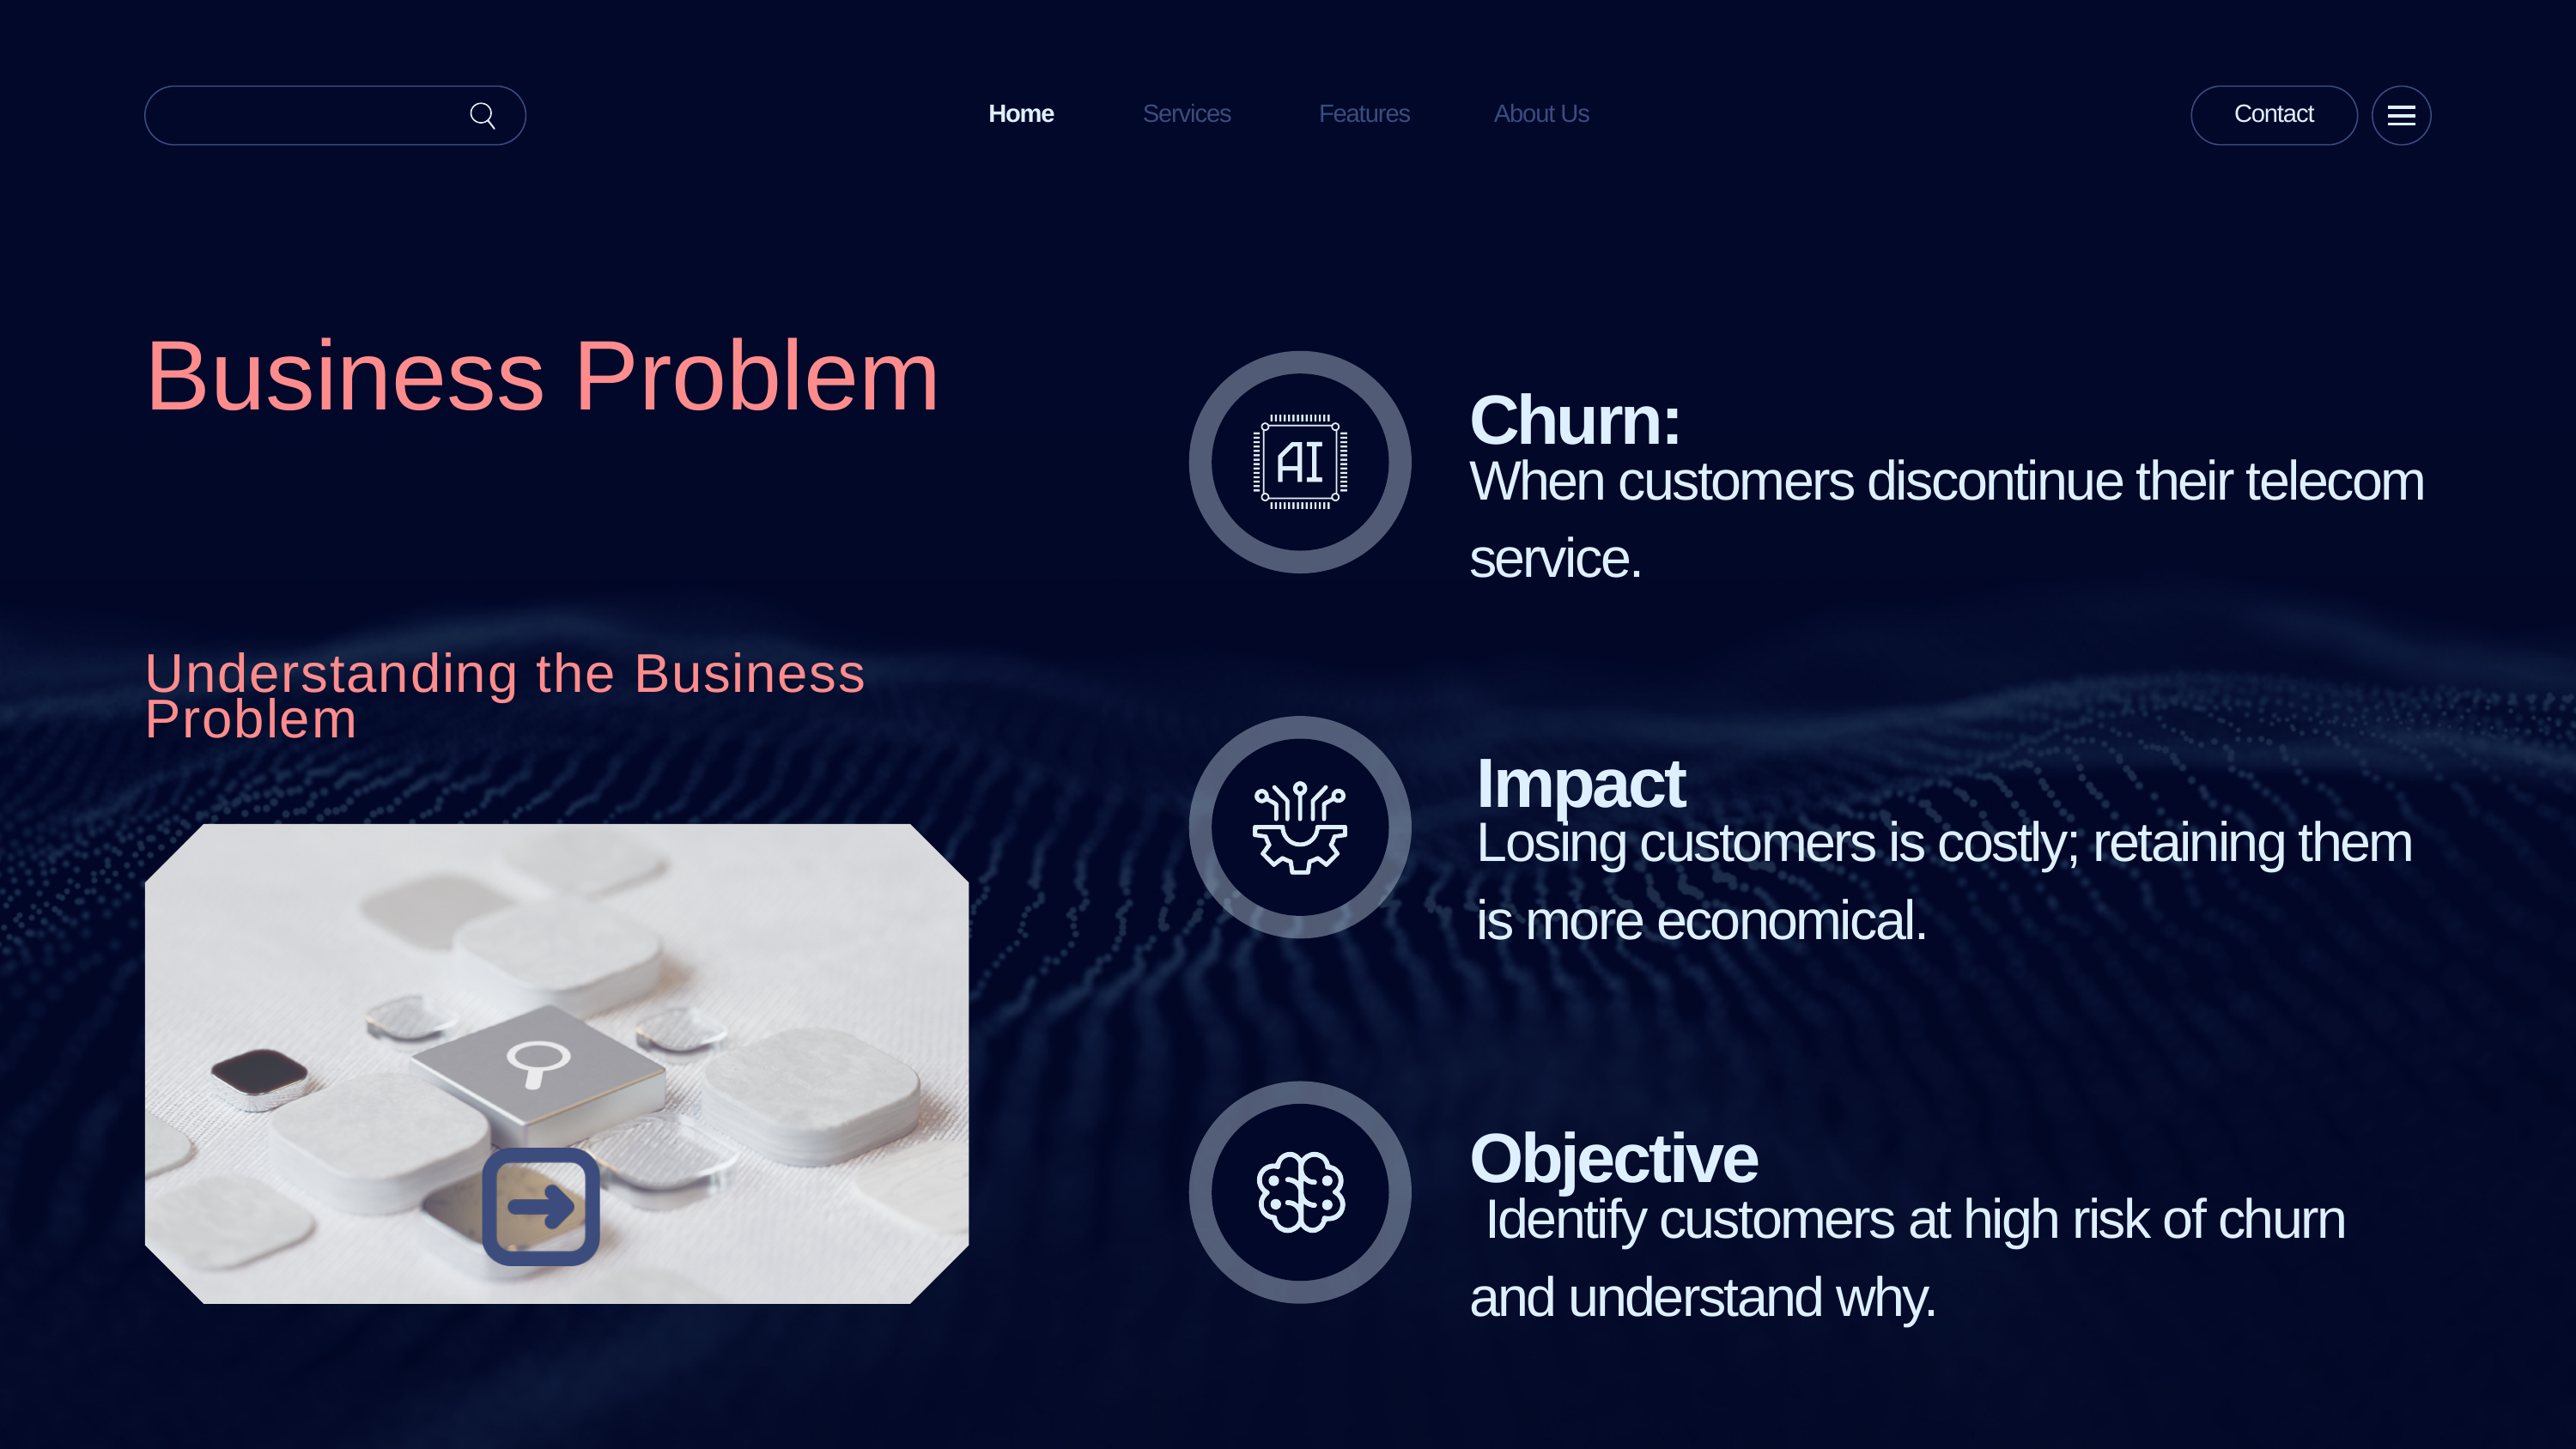

Home
Services
Features
About Us
Contact

Business Problem

Churn:

When customers discontinue their telecom service.
Understanding the Business Problem

Impact

Losing customers is costly; retaining them is more economical.

Objective

 Identify customers at high risk of churn and understand why.